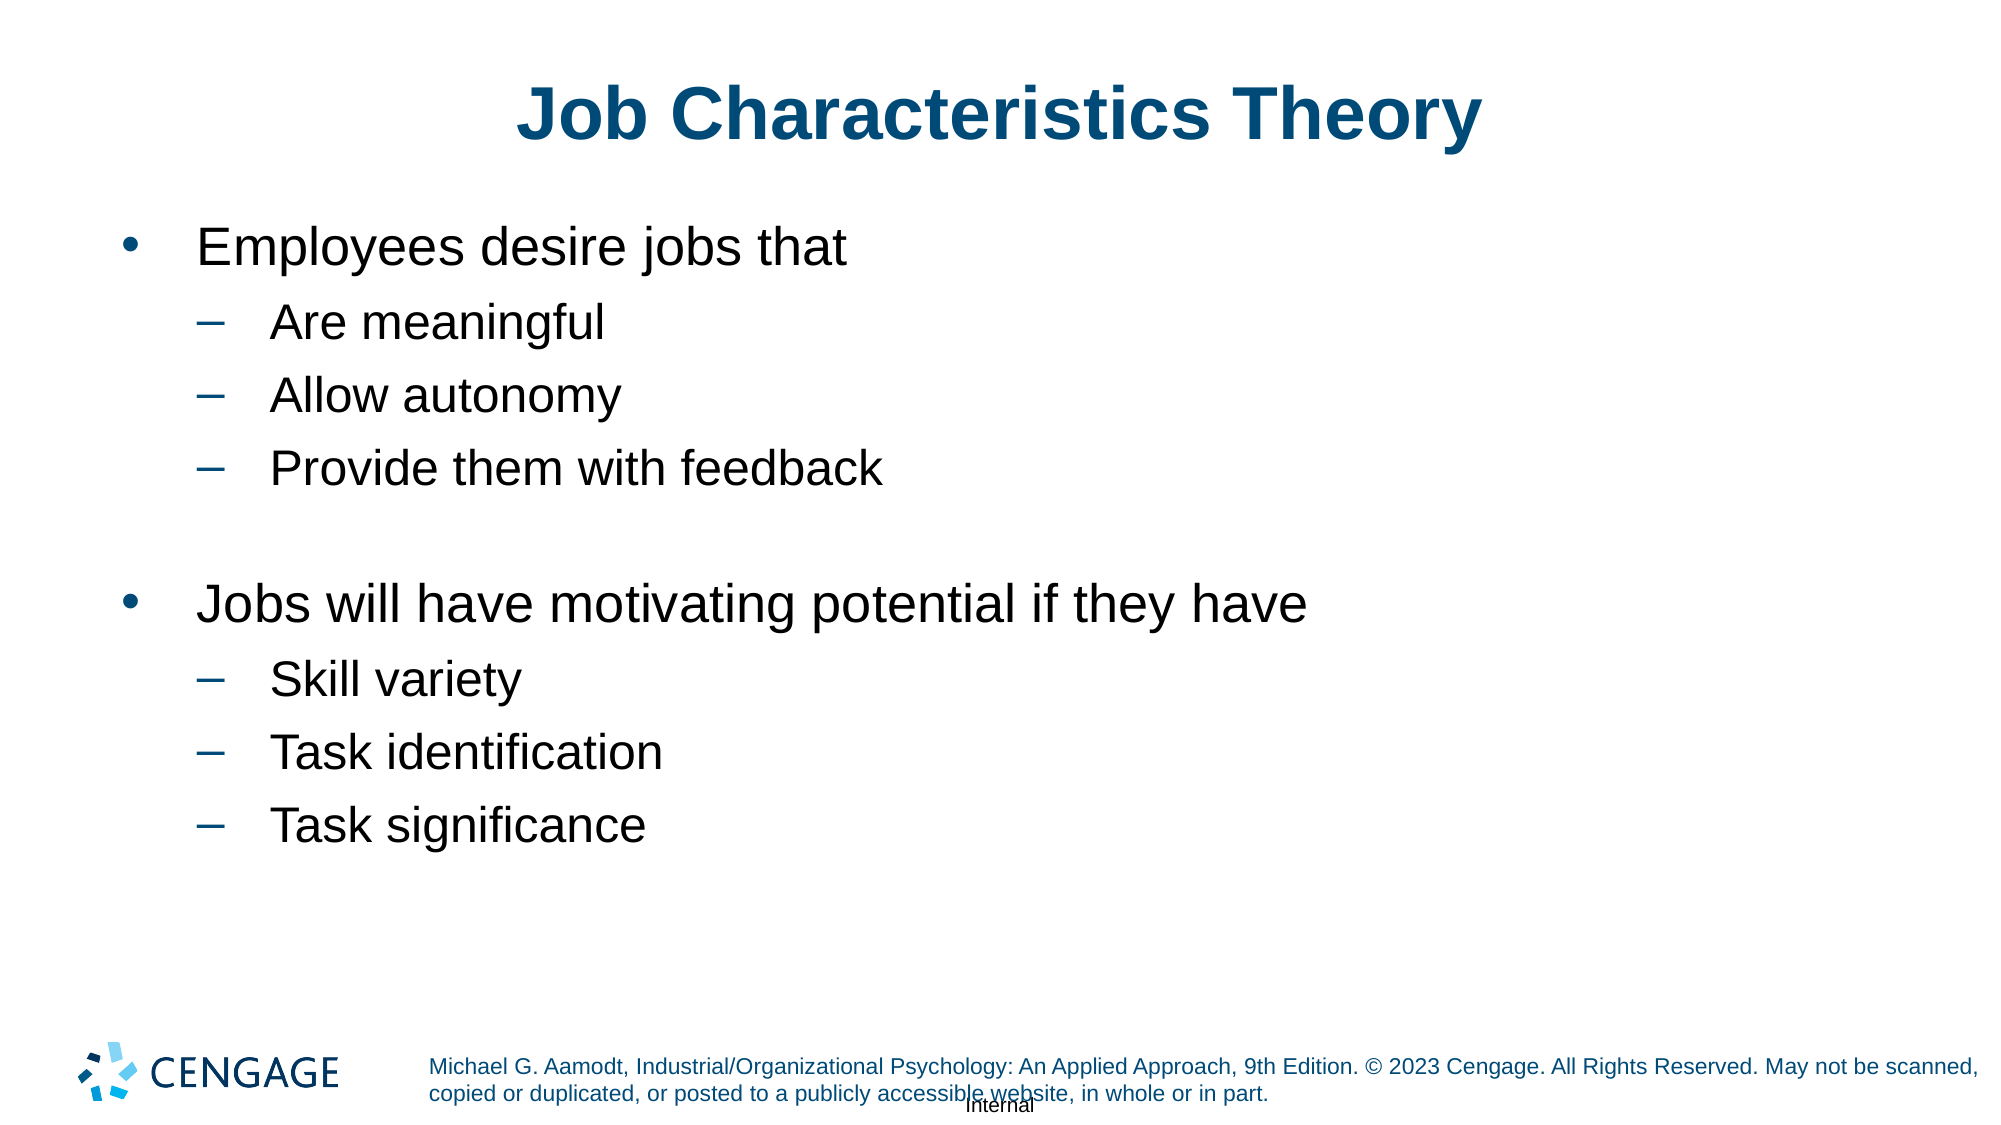

# Job Characteristics Theory
Employees desire jobs that
Are meaningful
Allow autonomy
Provide them with feedback
Jobs will have motivating potential if they have
Skill variety
Task identification
Task significance